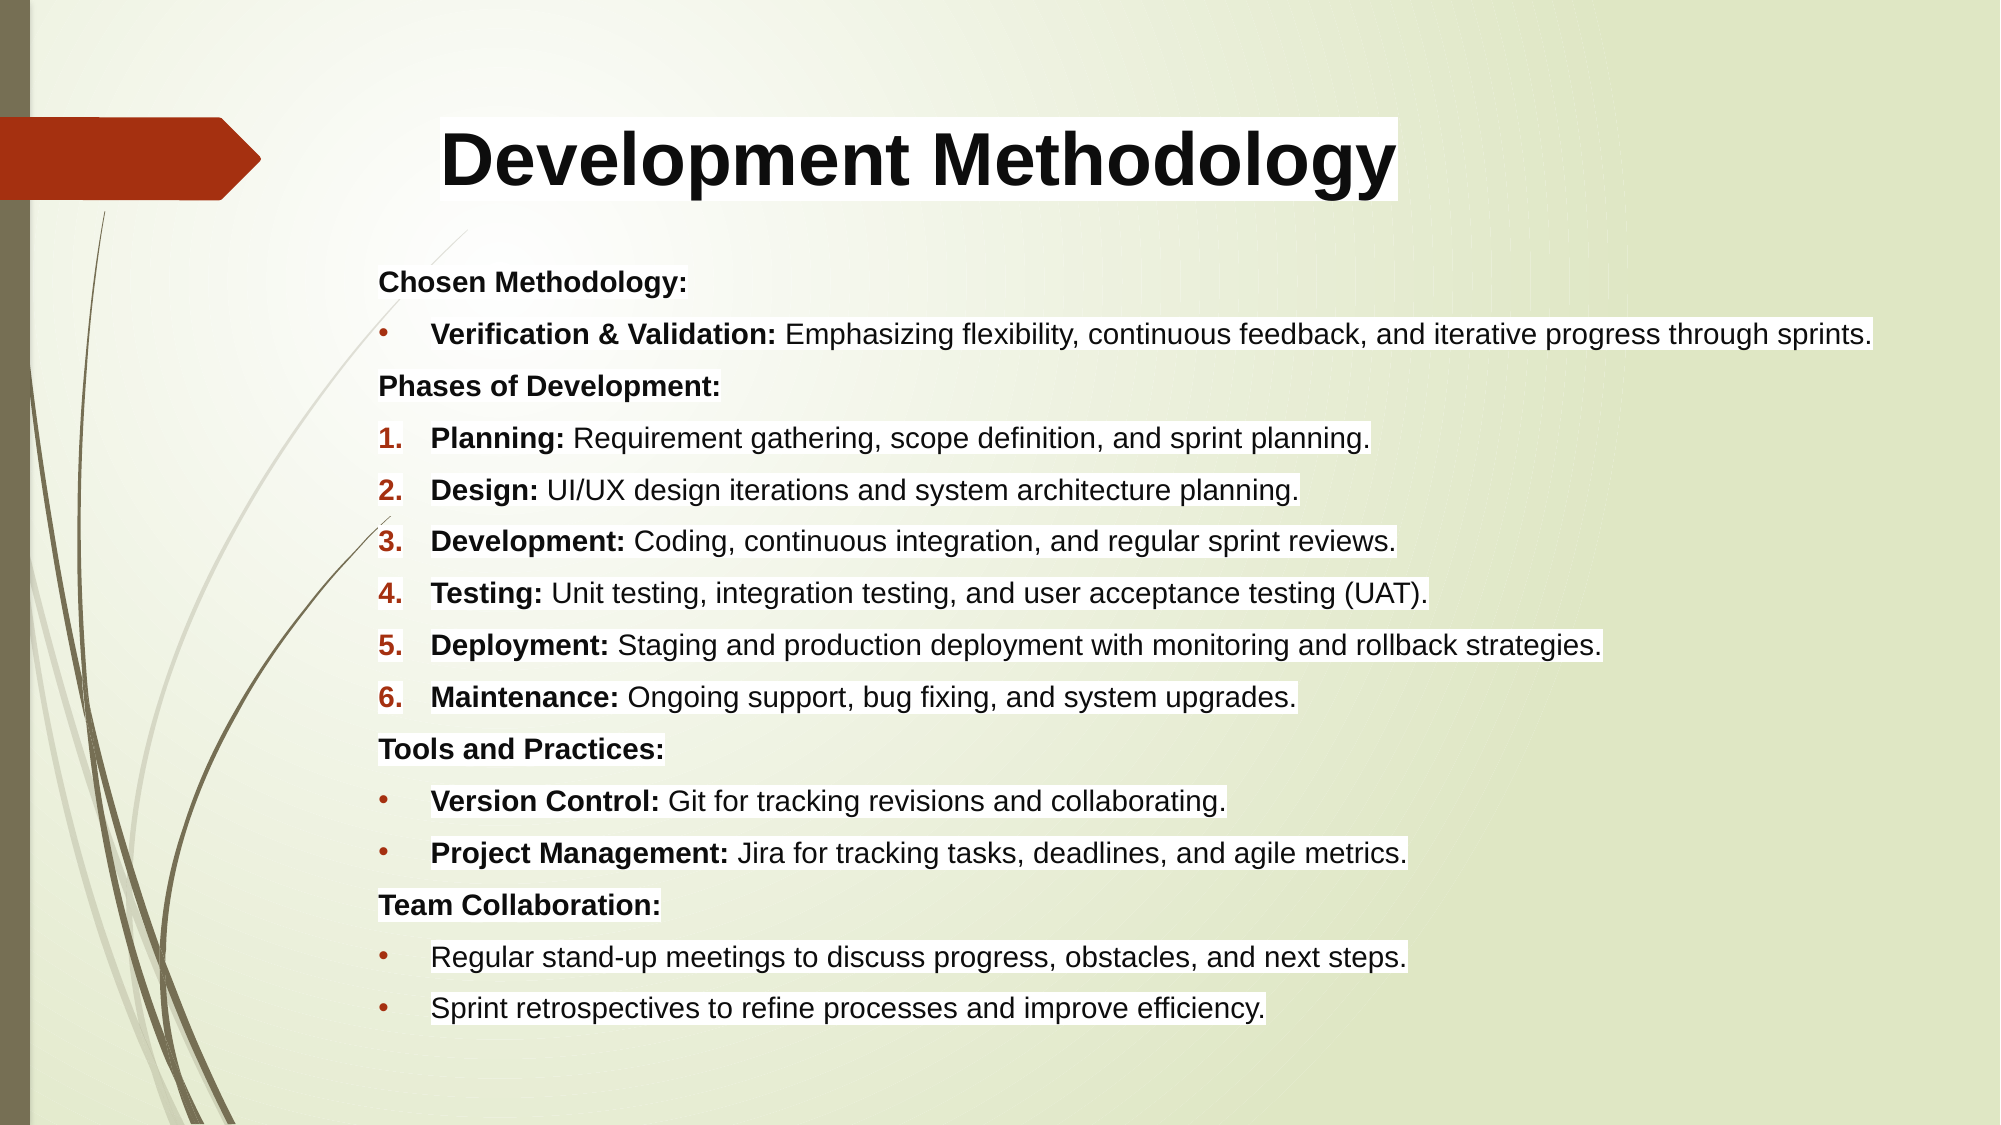

# Development Methodology
Chosen Methodology:
Verification & Validation: Emphasizing flexibility, continuous feedback, and iterative progress through sprints.
Phases of Development:
Planning: Requirement gathering, scope definition, and sprint planning.
Design: UI/UX design iterations and system architecture planning.
Development: Coding, continuous integration, and regular sprint reviews.
Testing: Unit testing, integration testing, and user acceptance testing (UAT).
Deployment: Staging and production deployment with monitoring and rollback strategies.
Maintenance: Ongoing support, bug fixing, and system upgrades.
Tools and Practices:
Version Control: Git for tracking revisions and collaborating.
Project Management: Jira for tracking tasks, deadlines, and agile metrics.
Team Collaboration:
Regular stand-up meetings to discuss progress, obstacles, and next steps.
Sprint retrospectives to refine processes and improve efficiency.